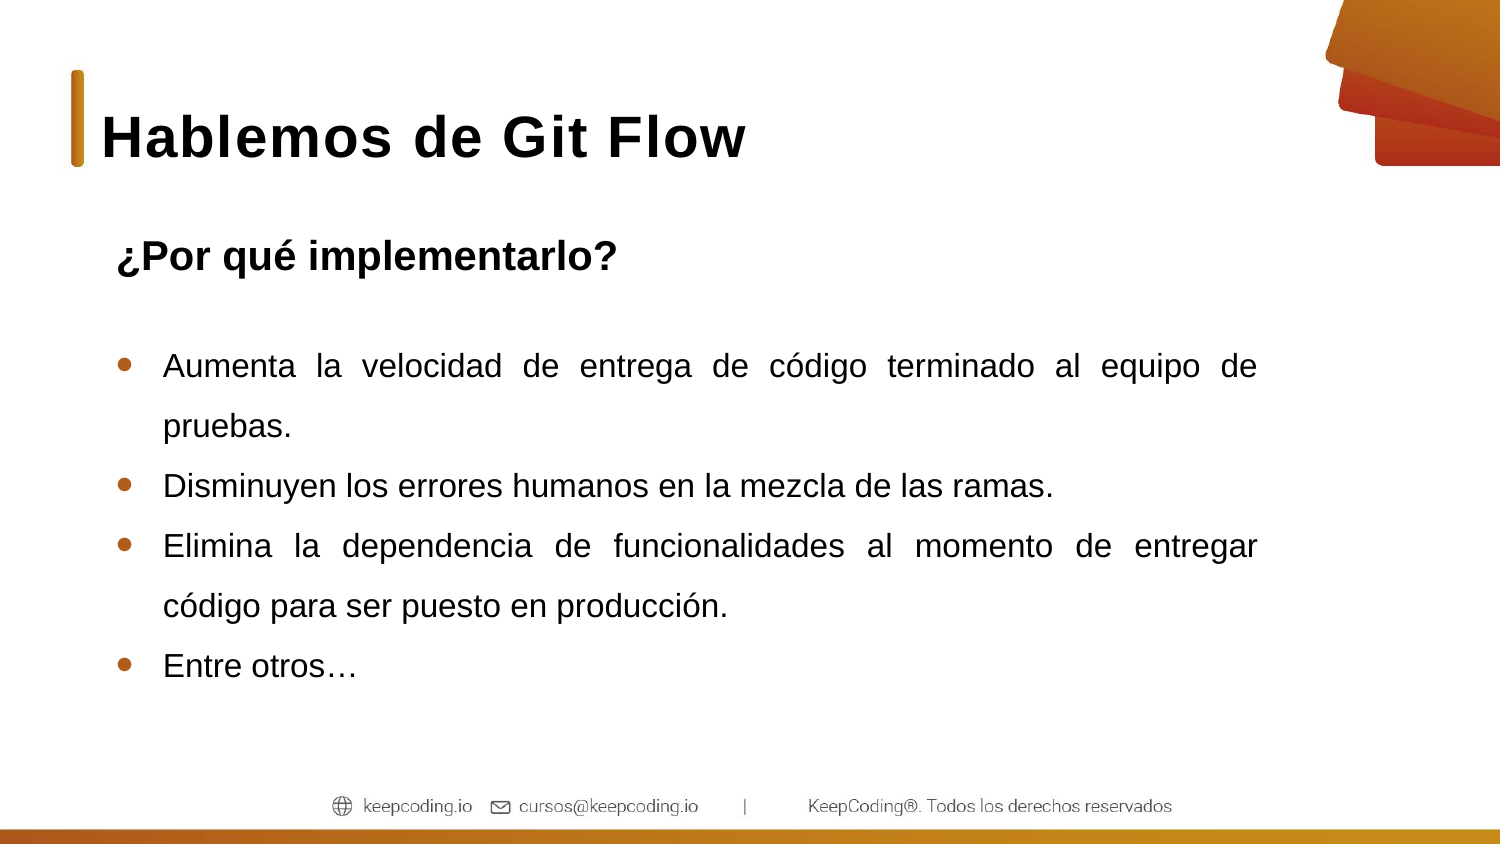

# Hablemos de Git Flow
¿Por qué implementarlo?

Aumenta la velocidad de entrega de código terminado al equipo de pruebas.
Disminuyen los errores humanos en la mezcla de las ramas.
Elimina la dependencia de funcionalidades al momento de entregar código para ser puesto en producción.
Entre otros…